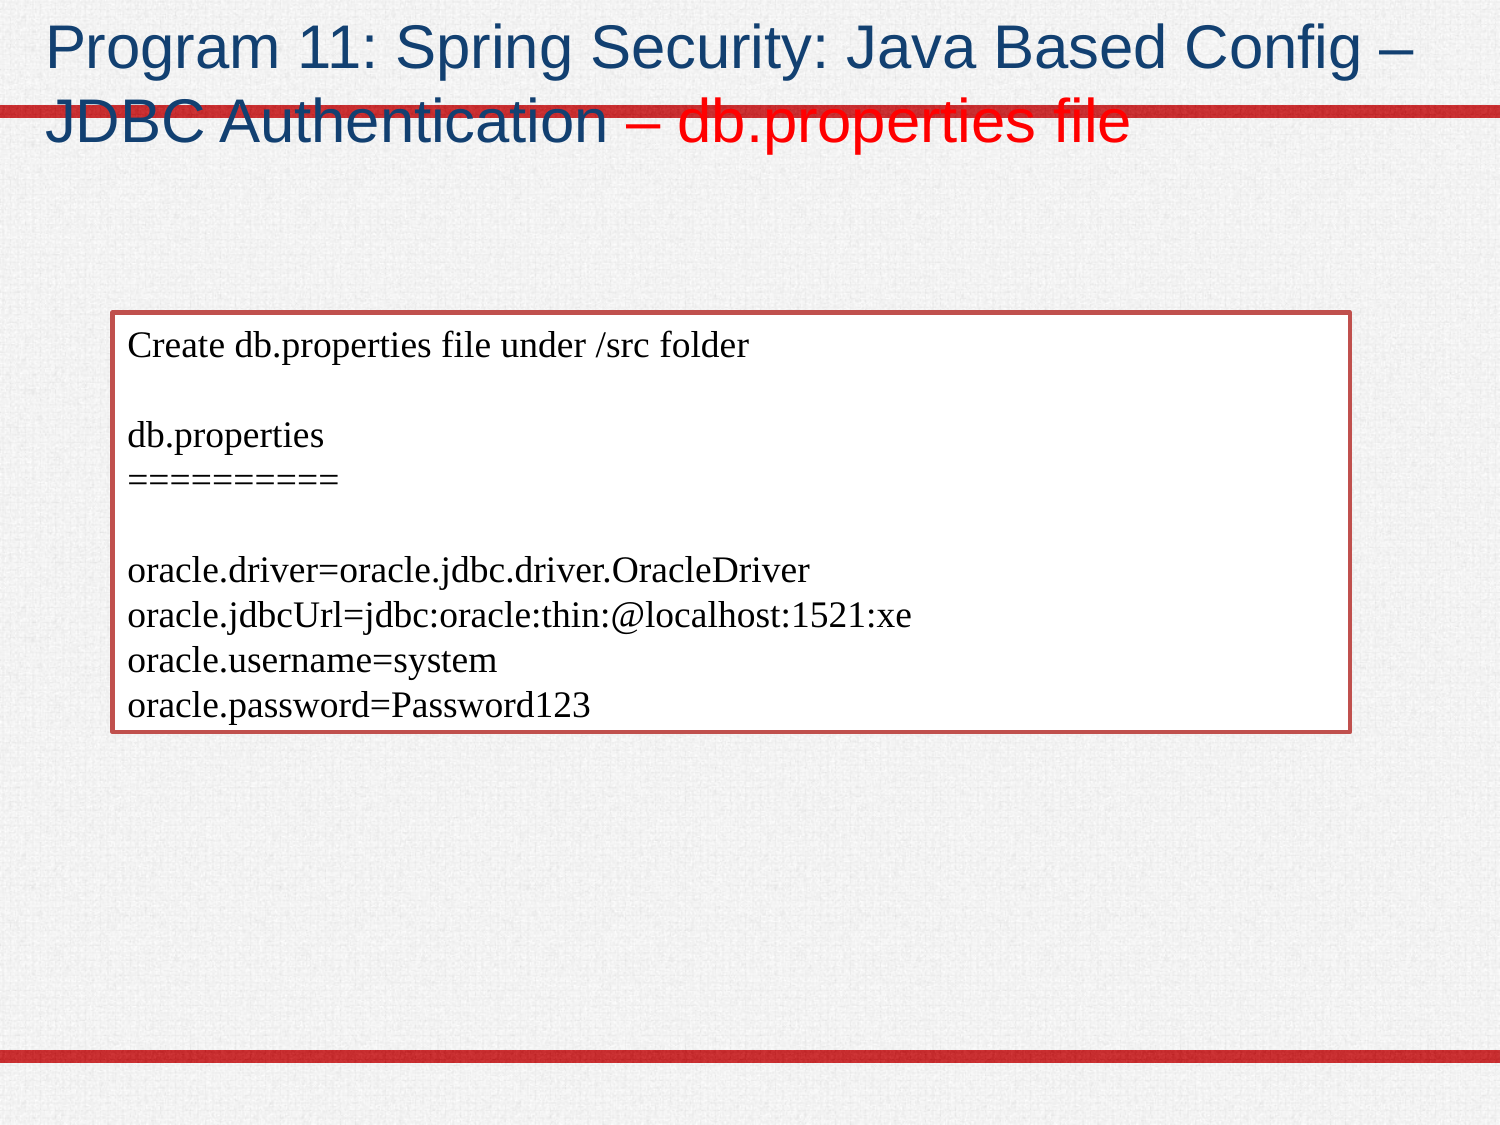

# Program 11: Spring Security: Java Based Config – JDBC Authentication – db.properties file
Create db.properties file under /src folder

db.properties
==========

oracle.driver=oracle.jdbc.driver.OracleDriver
oracle.jdbcUrl=jdbc:oracle:thin:@localhost:1521:xe
oracle.username=system
oracle.password=Password123